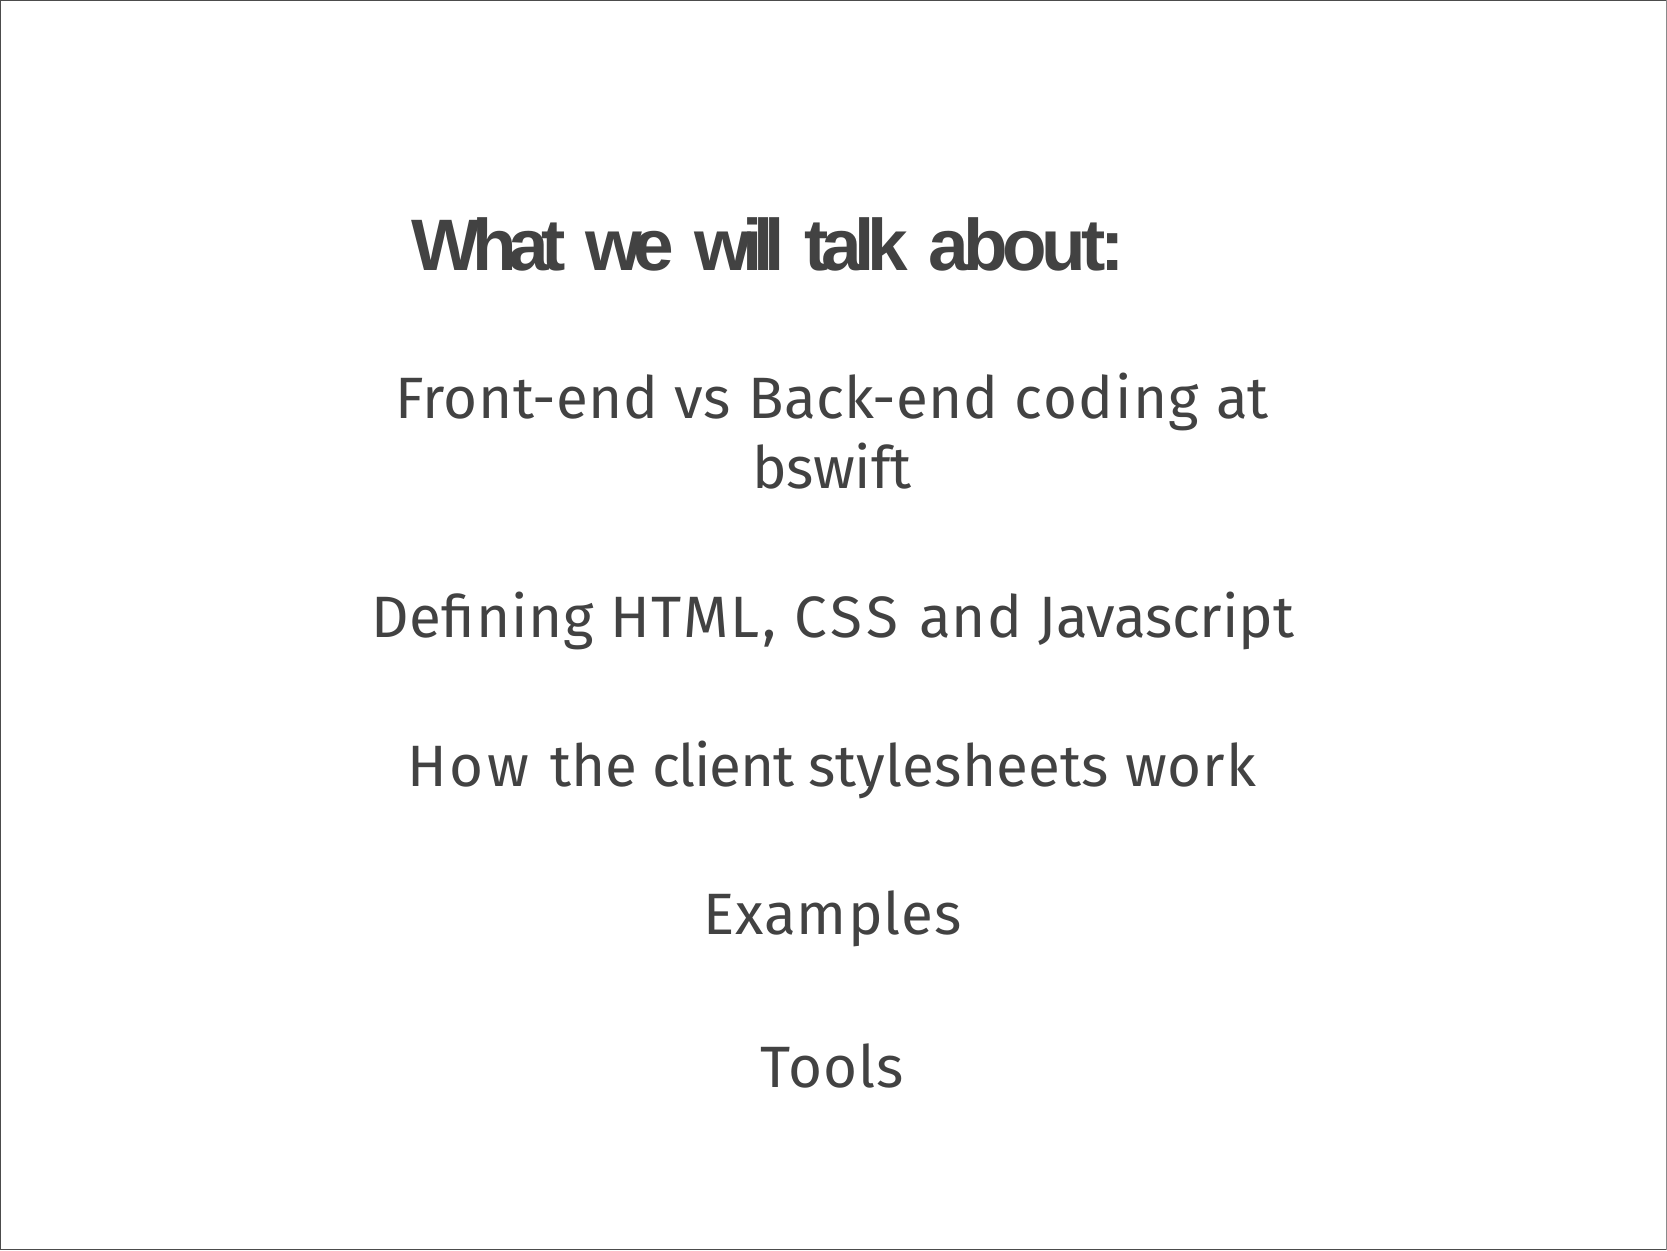

# What we will talk about:
Front-end vs Back-end coding at bswift
Defining HTML, CSS and Javascript  How the client stylesheets work  Examples

Tools